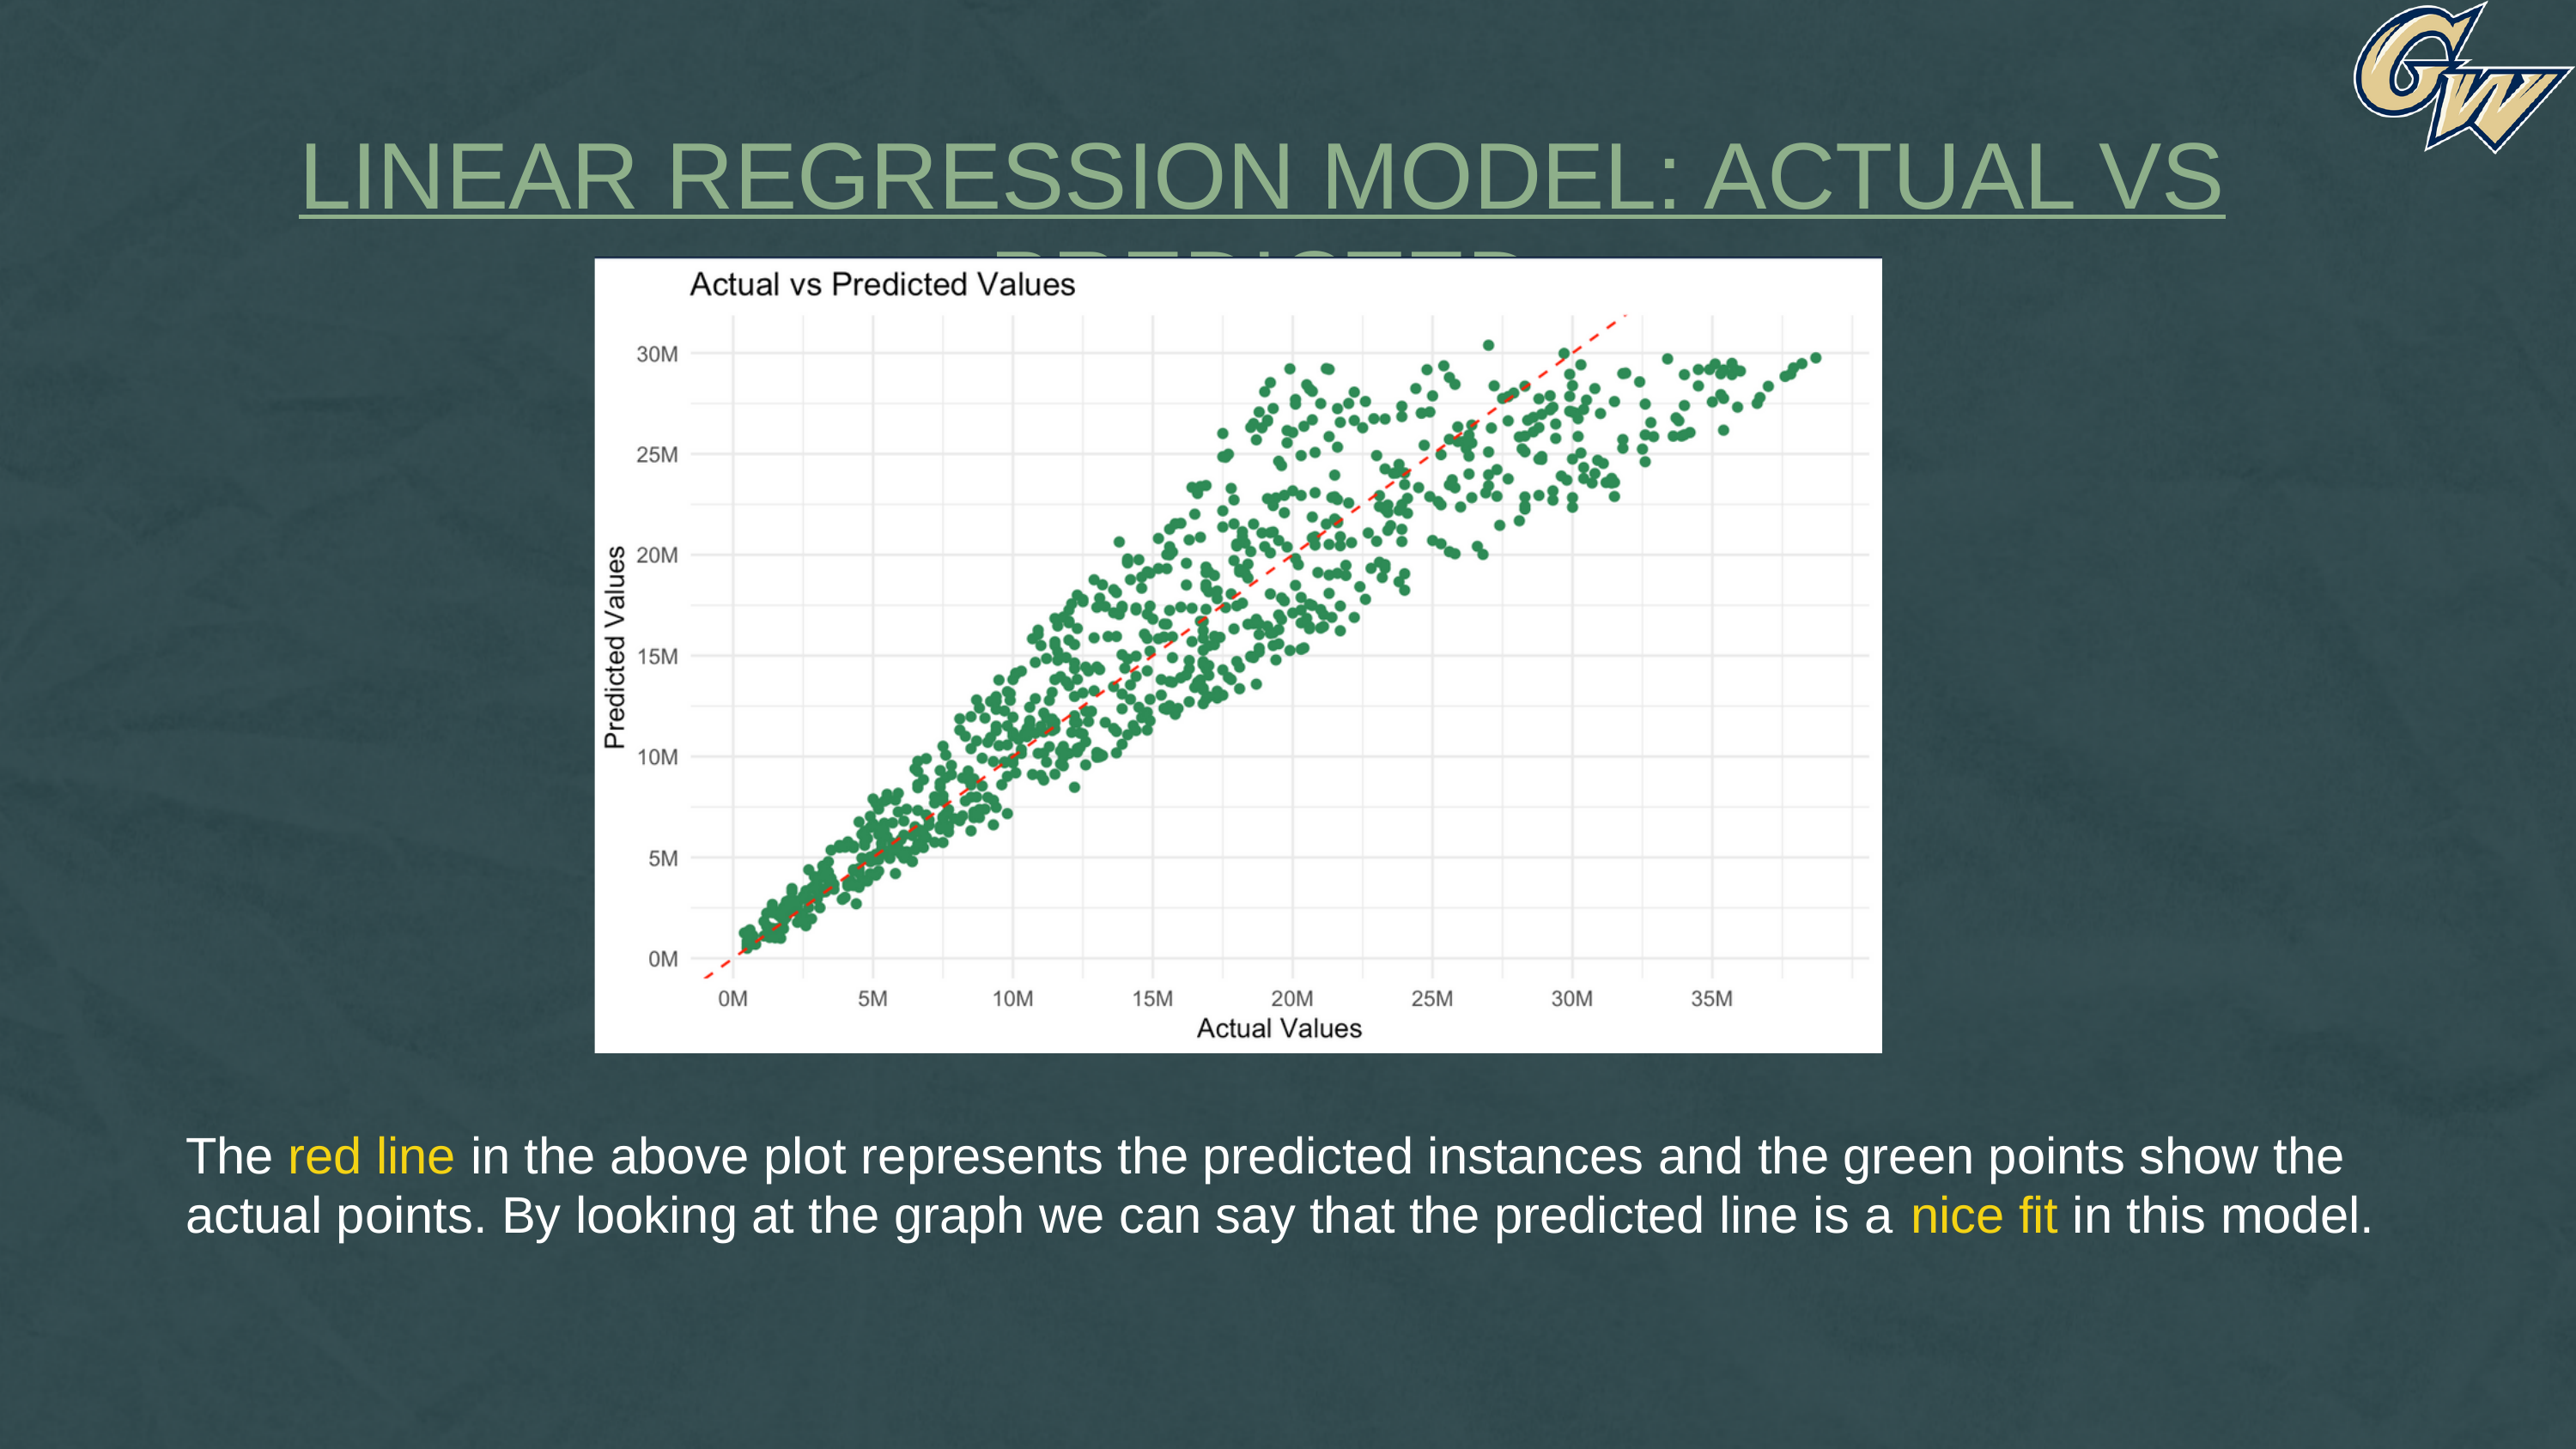

LINEAR REGRESSION MODEL: ACTUAL VS PREDICTED

The red line in the above plot represents the predicted instances and the green points show the actual points. By looking at the graph we can say that the predicted line is a nice fit in this model.